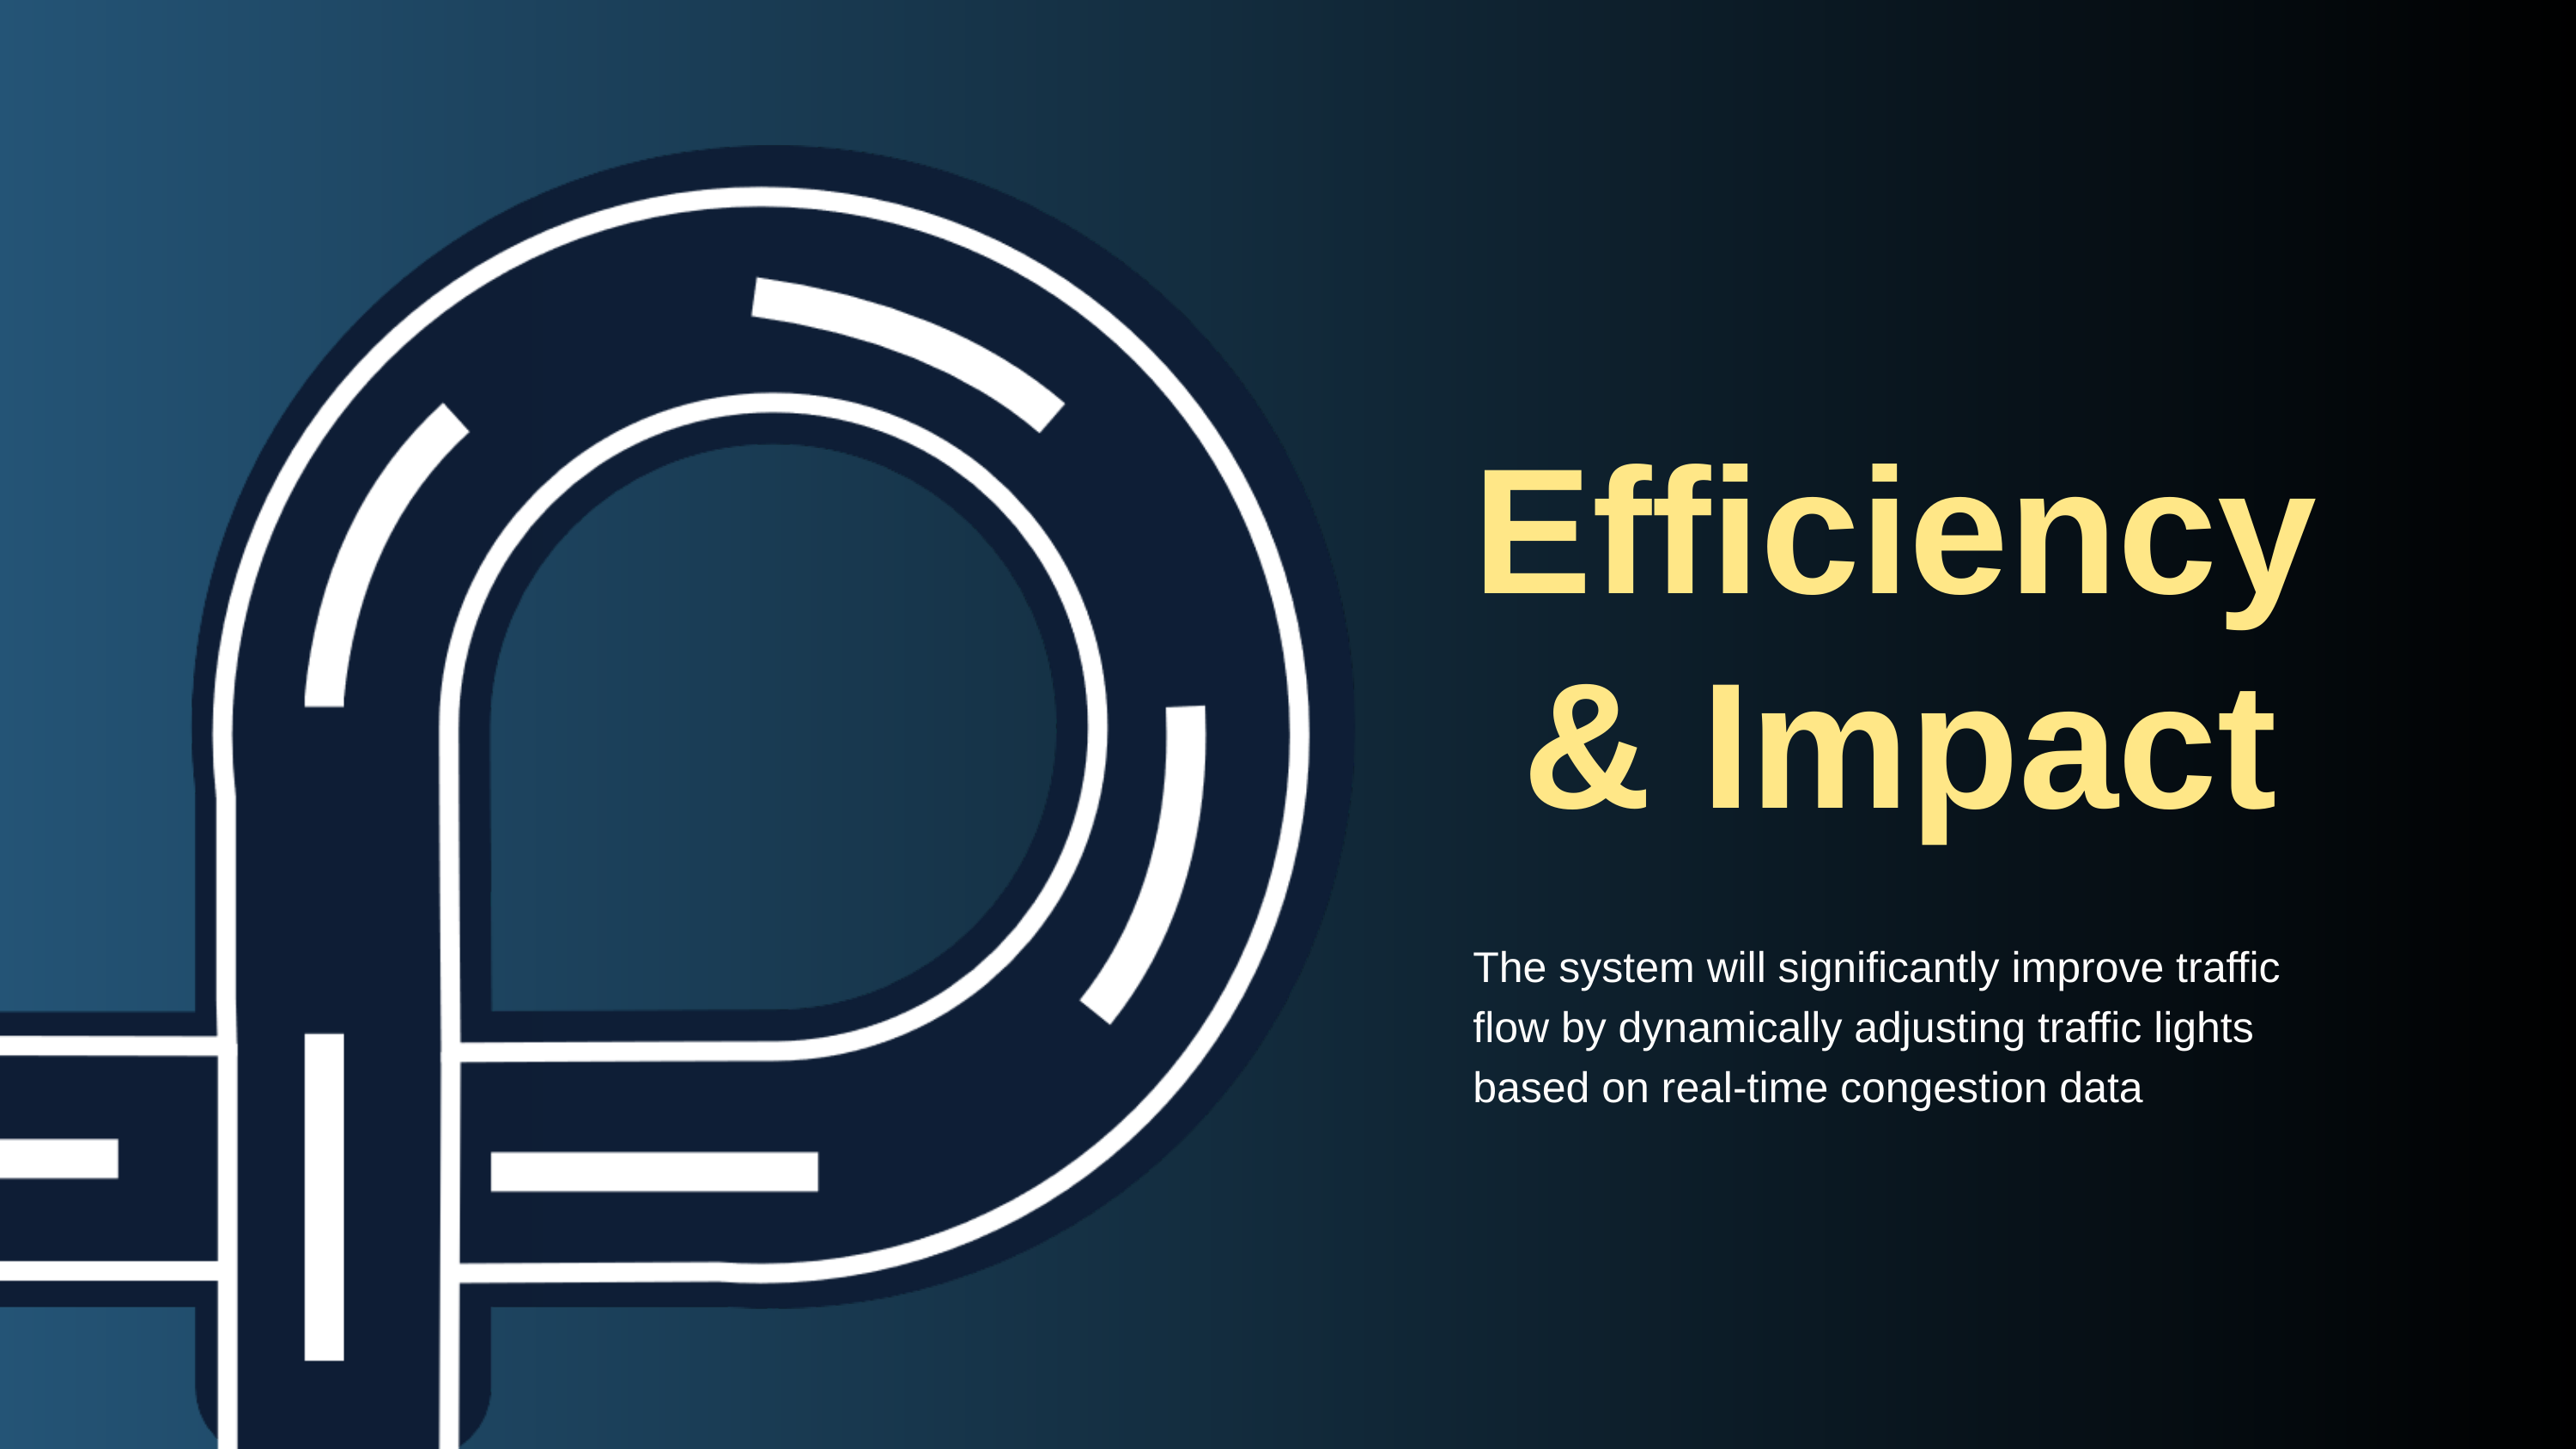

Efficiency  & Impact
The system will significantly improve traffic flow by dynamically adjusting traffic lights based on real-time congestion data